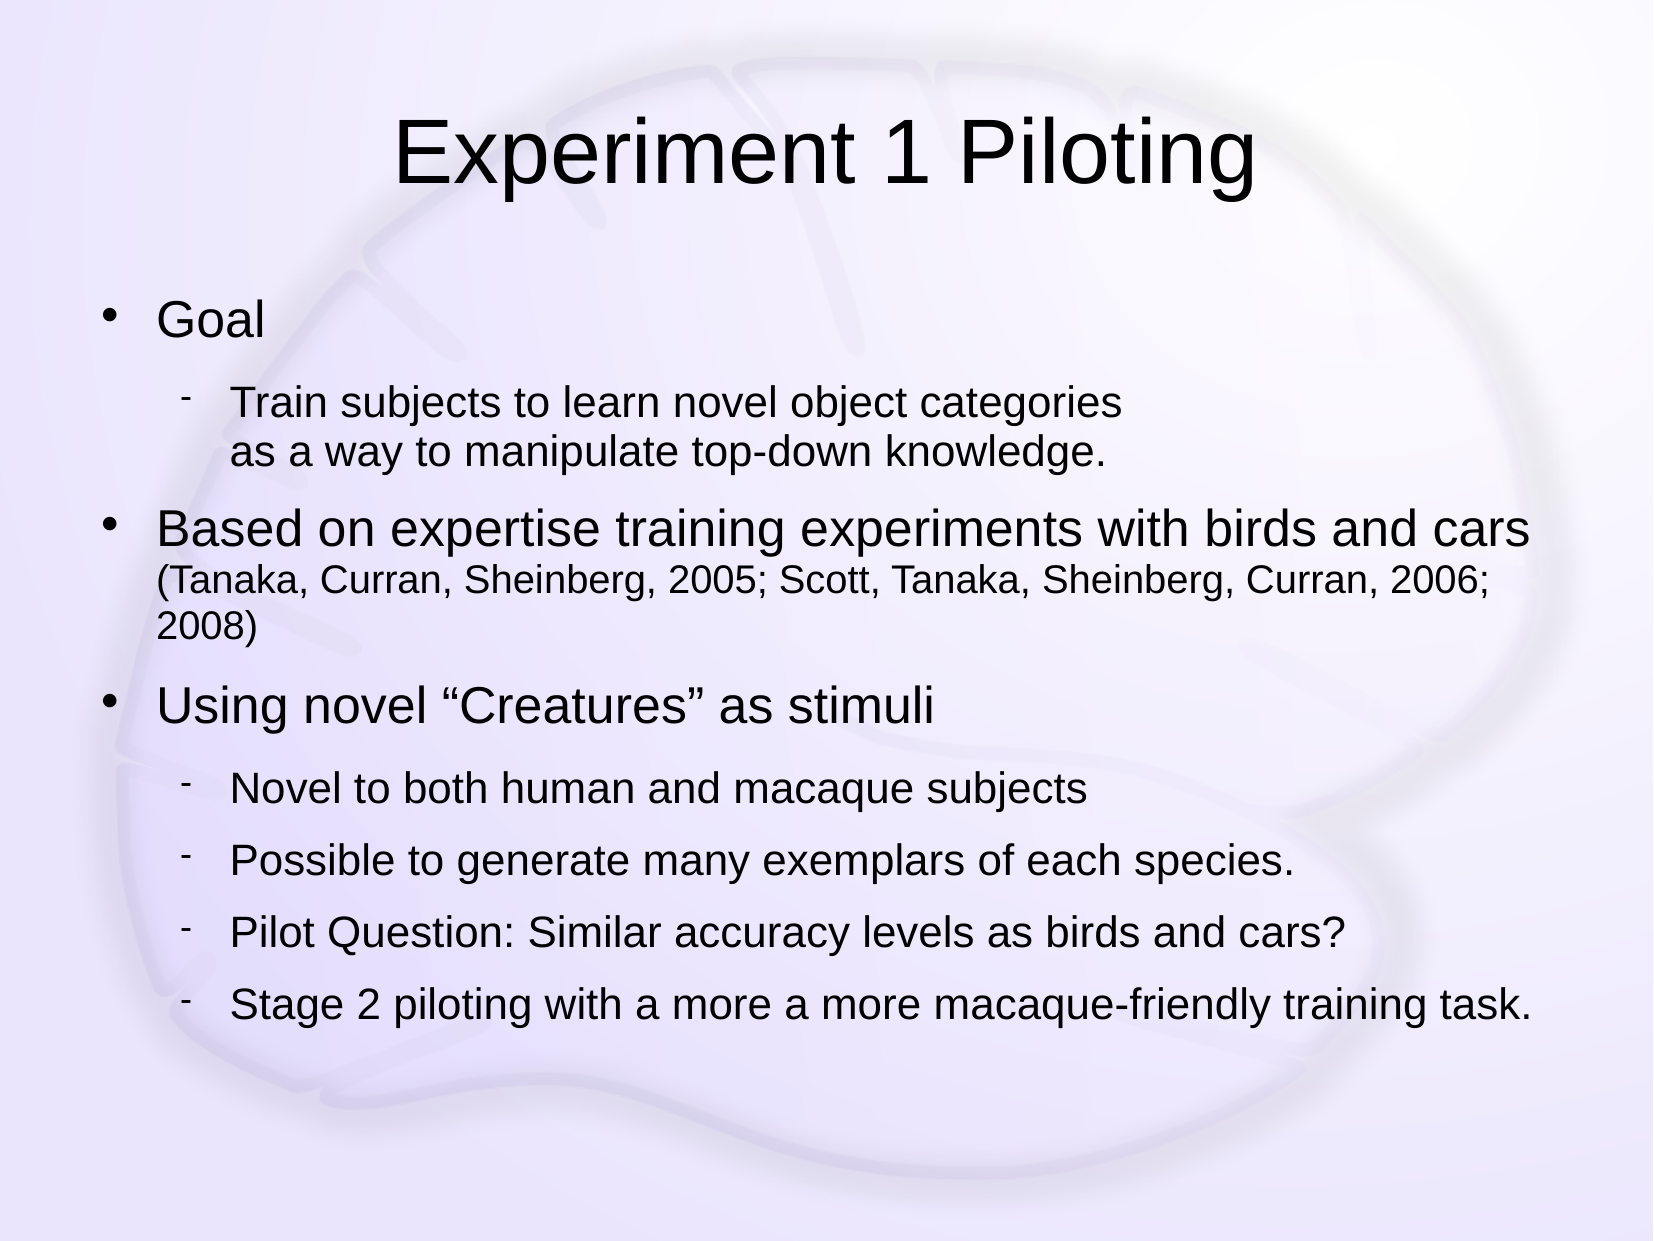

# Experiment 1 Piloting
Goal
Train subjects to learn novel object categories
as a way to manipulate top-down knowledge.
Based on expertise training experiments with birds and cars
(Tanaka, Curran, Sheinberg, 2005; Scott, Tanaka, Sheinberg, Curran, 2006; 2008)
Using novel “Creatures” as stimuli
Novel to both human and macaque subjects
Possible to generate many exemplars of each species.
Pilot Question: Similar accuracy levels as birds and cars?
Stage 2 piloting with a more a more macaque-friendly training task.